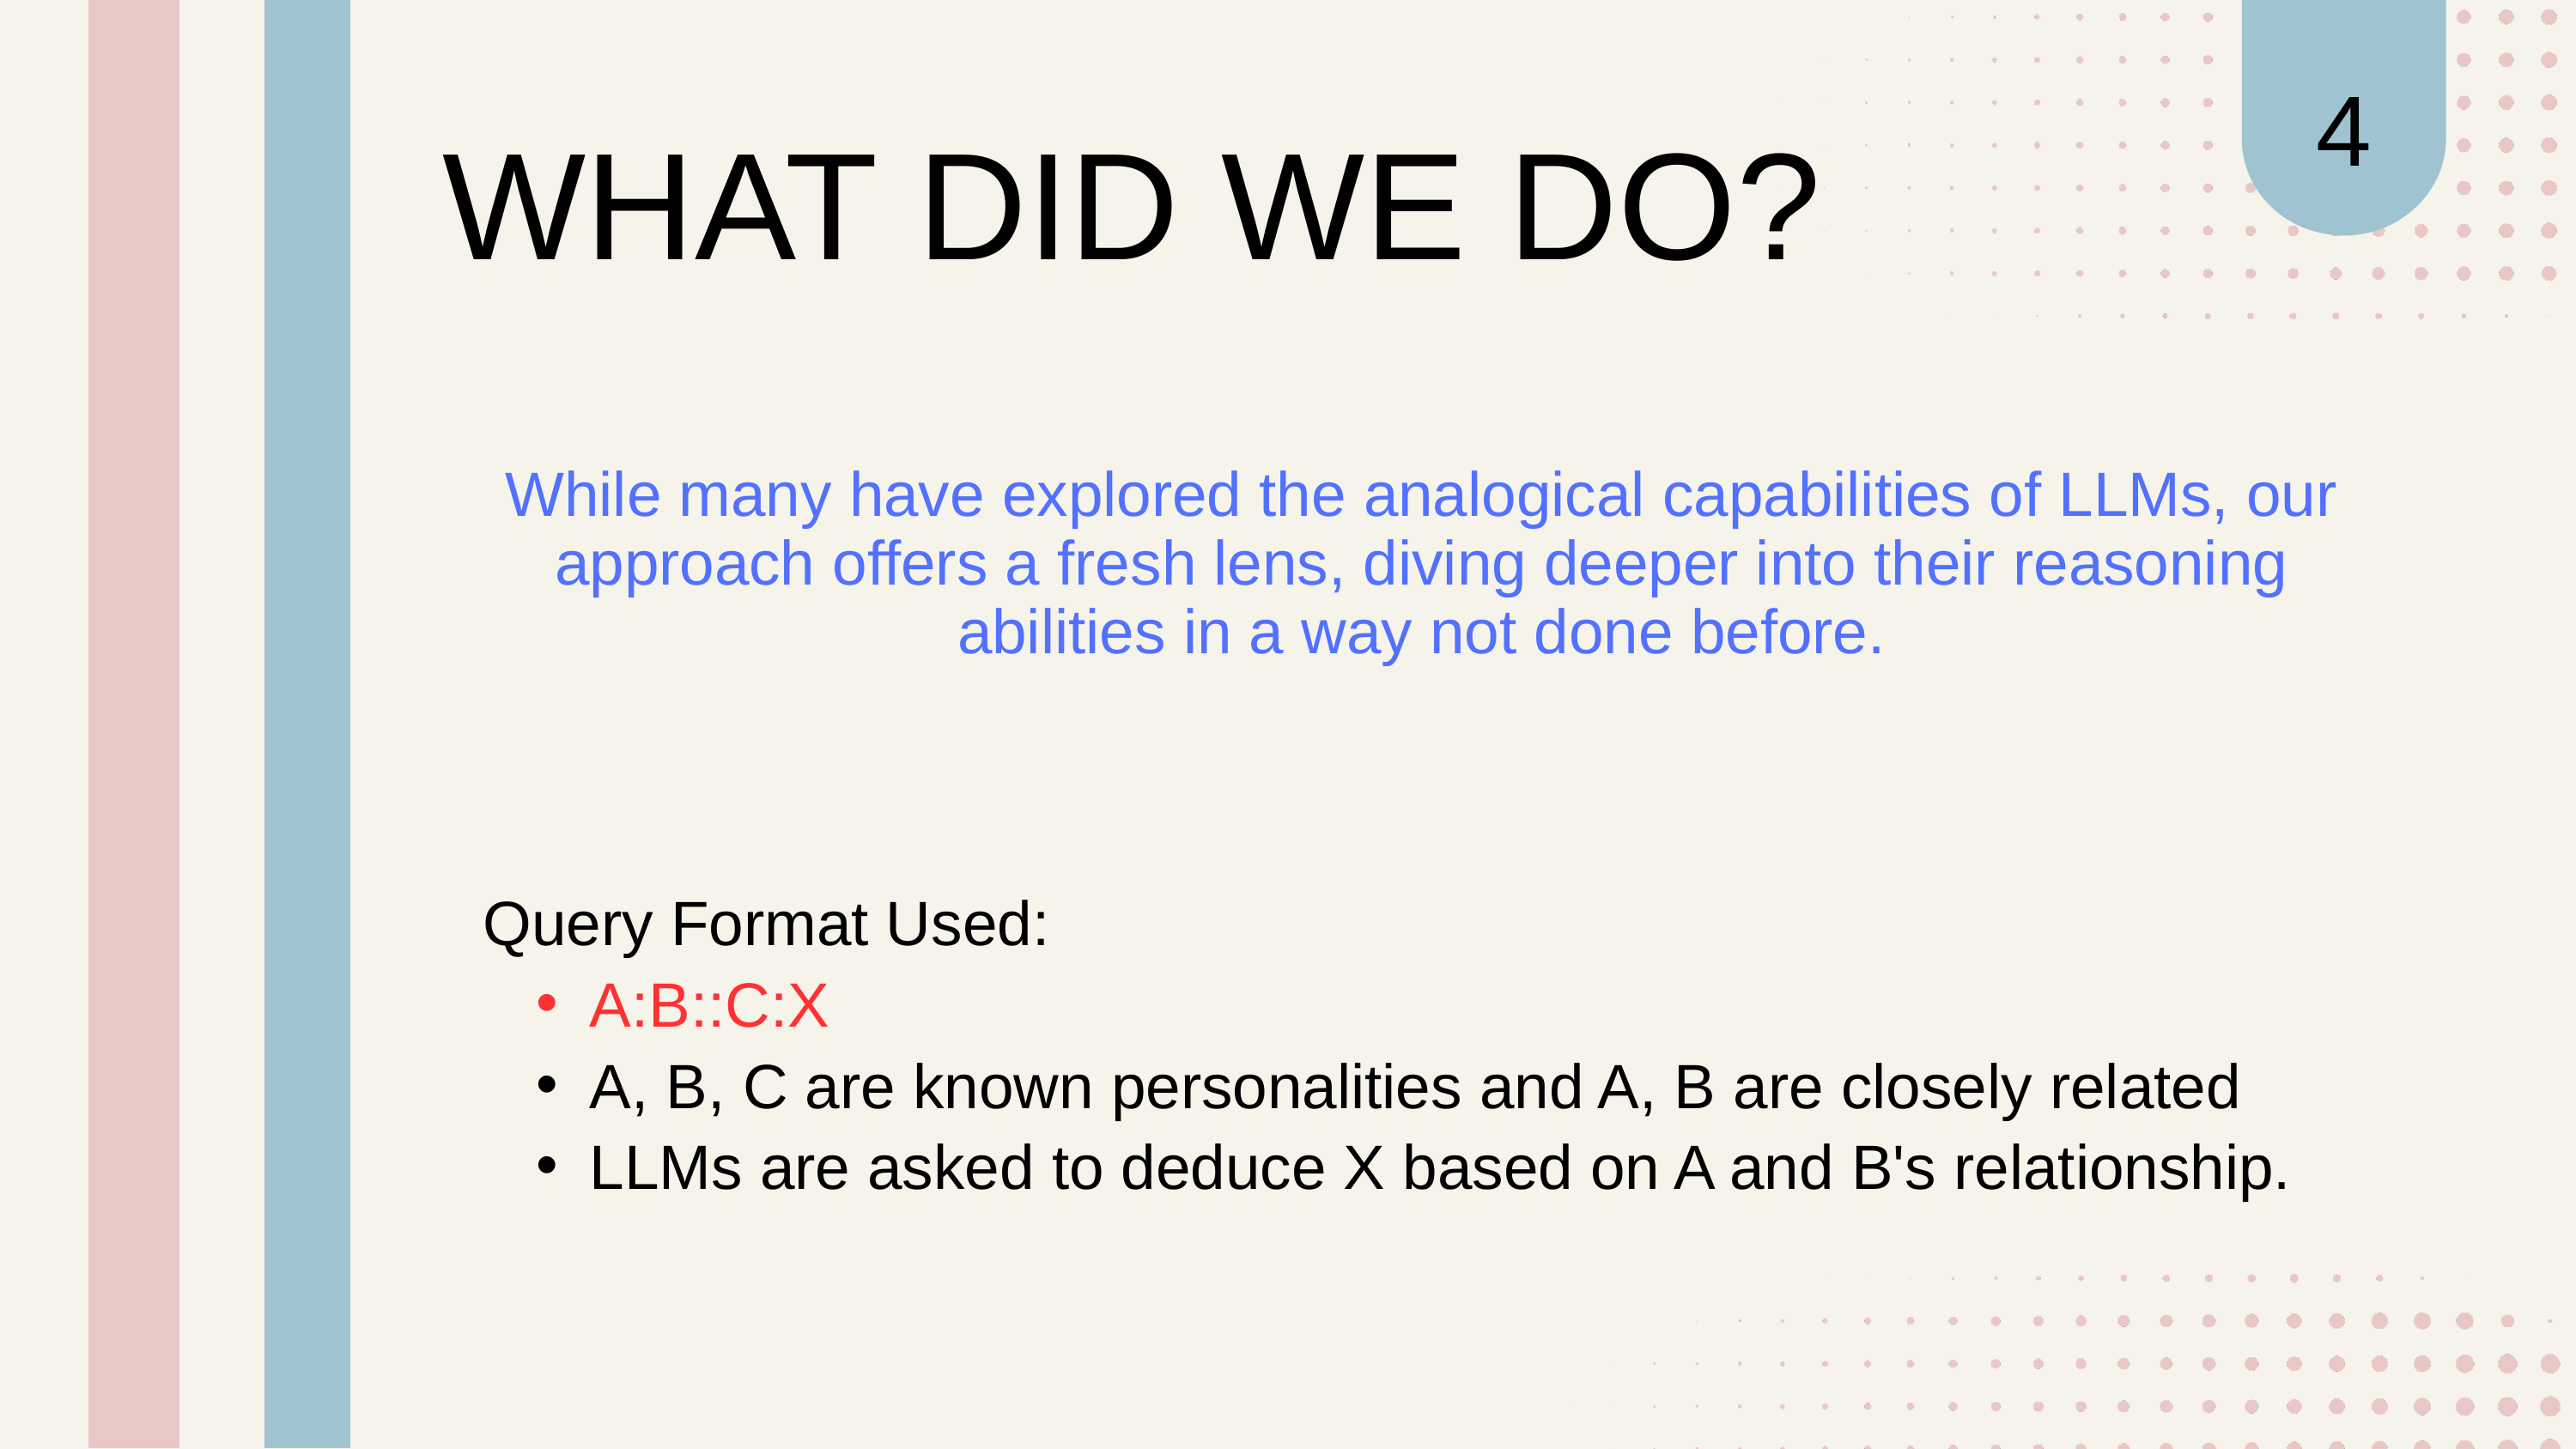

4

WHAT DID WE DO?
While many have explored the analogical capabilities of LLMs, our approach offers a fresh lens, diving deeper into their reasoning abilities in a way not done before.
Query Format Used:
A:B::C:X
A, B, C are known personalities and A, B are closely related
LLMs are asked to deduce X based on A and B's relationship.